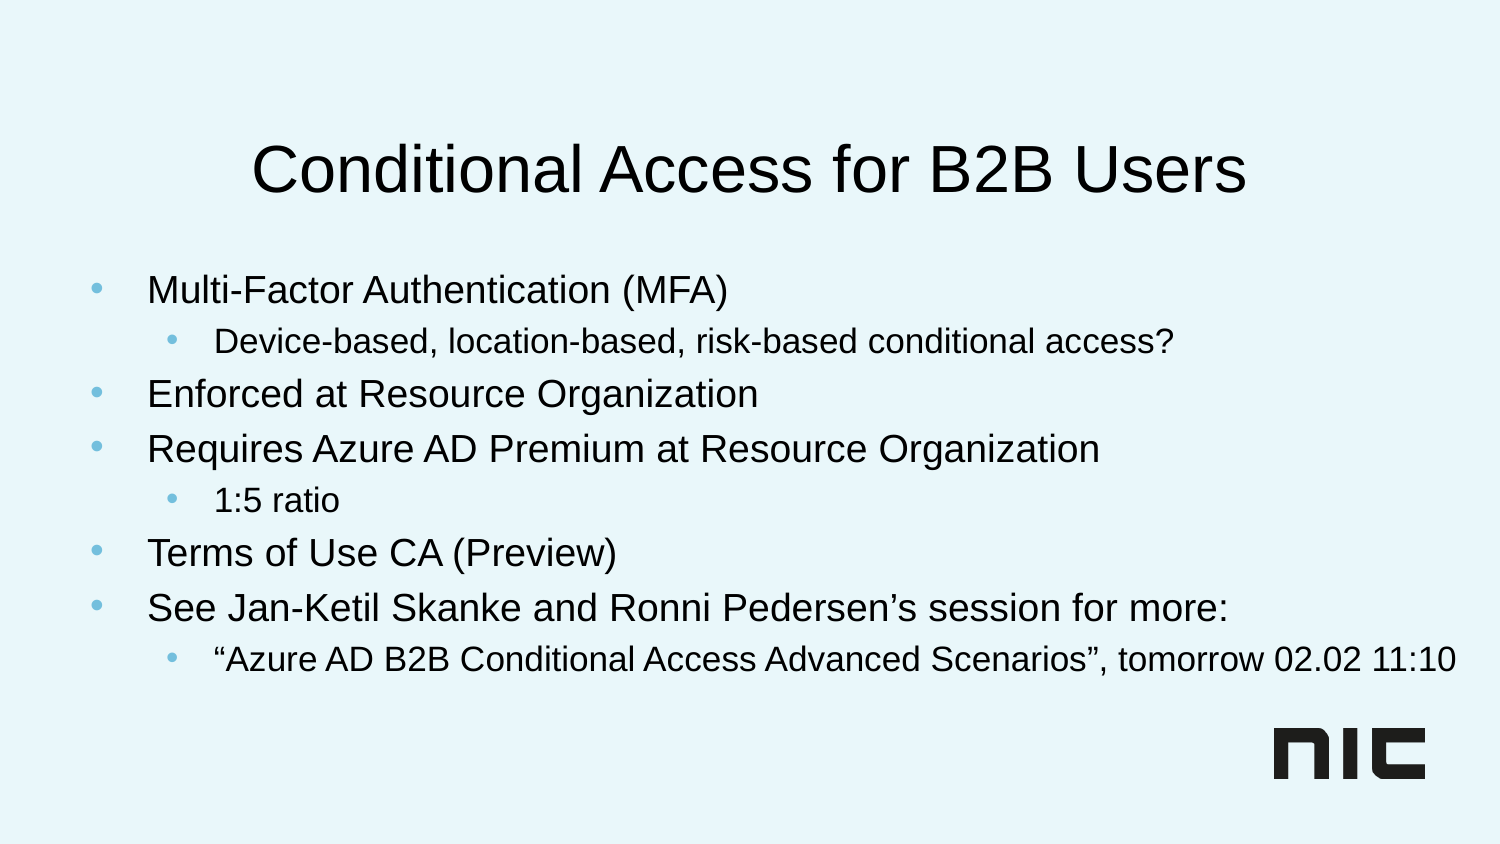

# Conditional Access for B2B Users
Multi-Factor Authentication (MFA)
Device-based, location-based, risk-based conditional access?
Enforced at Resource Organization
Requires Azure AD Premium at Resource Organization
1:5 ratio
Terms of Use CA (Preview)
See Jan-Ketil Skanke and Ronni Pedersen’s session for more:
“Azure AD B2B Conditional Access Advanced Scenarios”, tomorrow 02.02 11:10